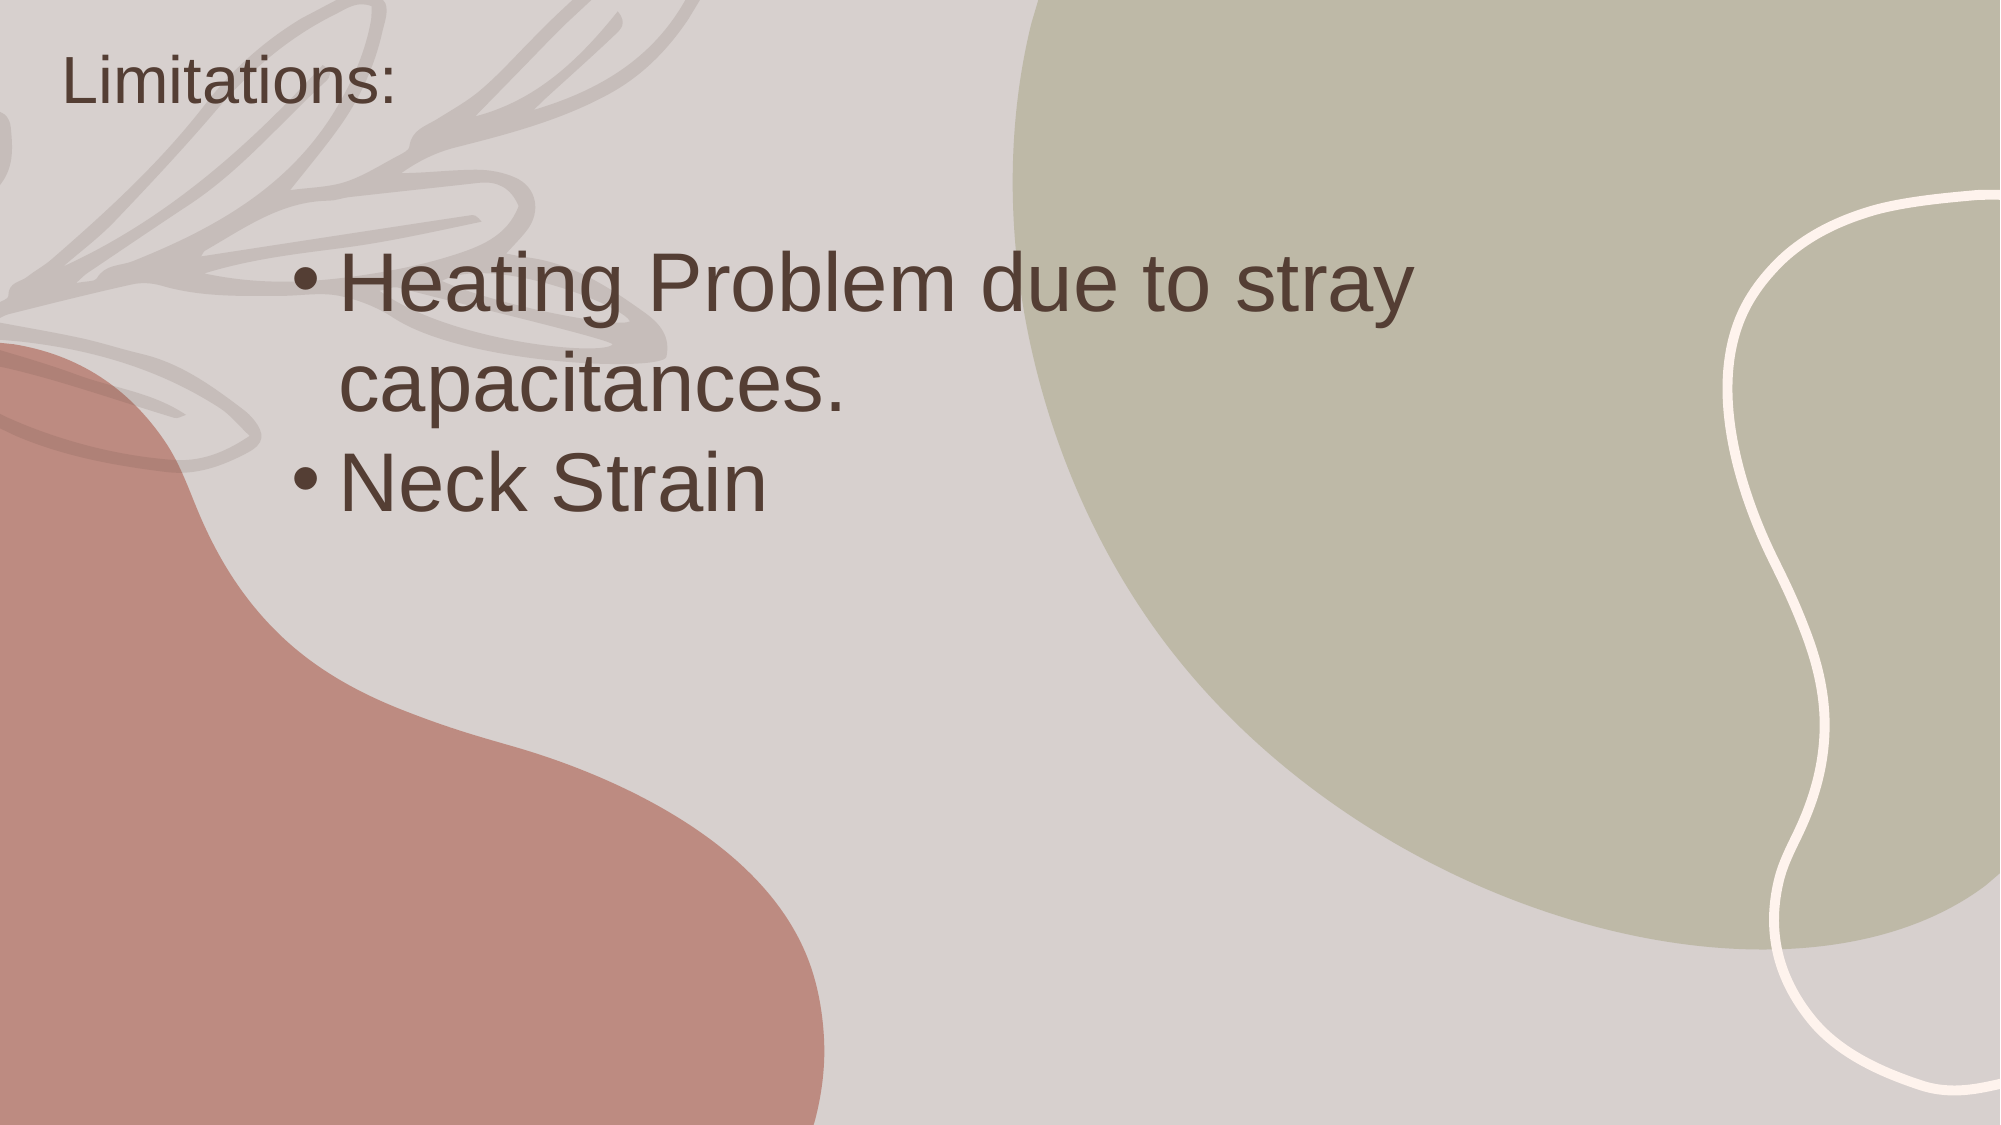

Limitations:
Heating Problem due to stray capacitances.
Neck Strain